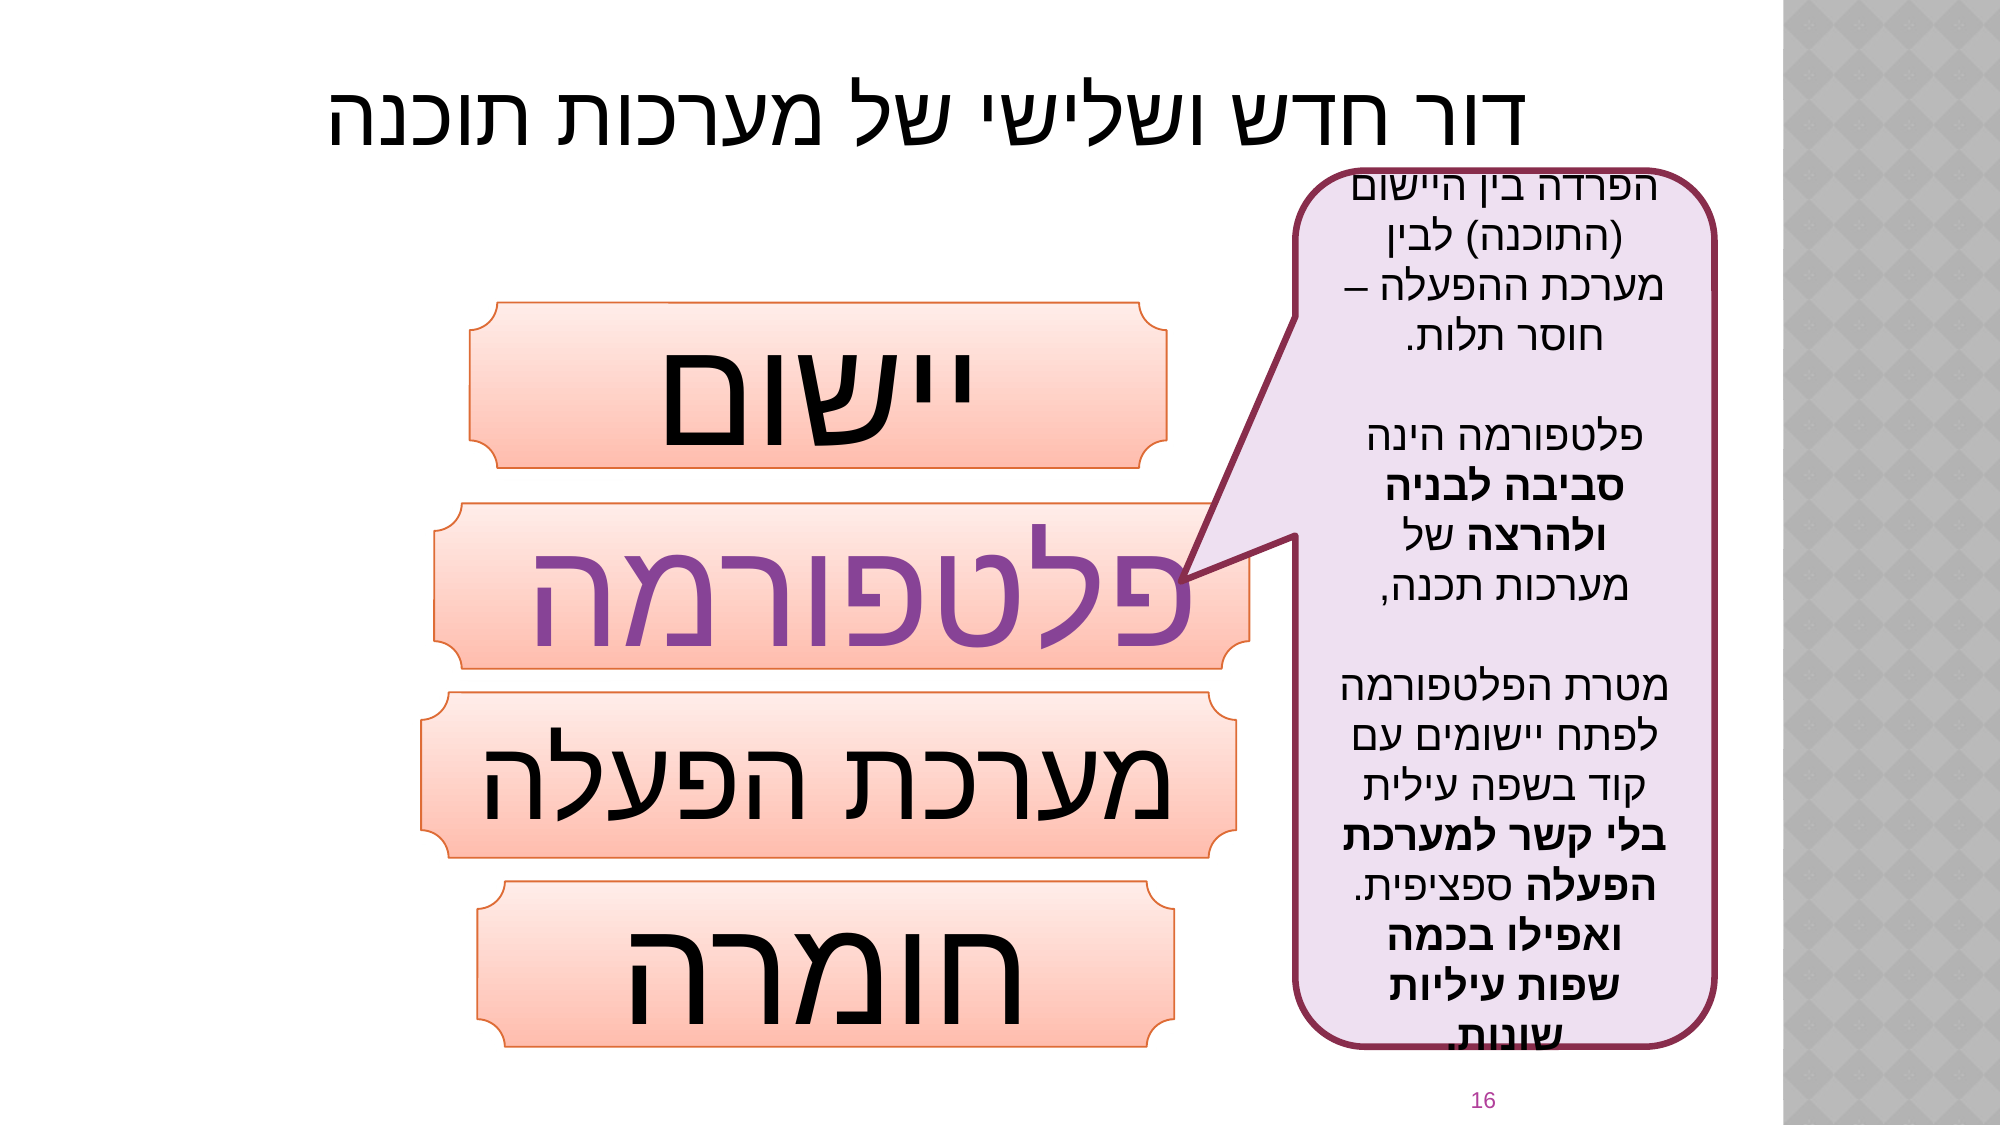

דור חדש ושלישי של מערכות תוכנה
הפרדה בין היישום (התוכנה) לבין מערכת ההפעלה – חוסר תלות.

פלטפורמה הינה סביבה לבניה ולהרצה של מערכות תכנה,

מטרת הפלטפורמה לפתח יישומים עם קוד בשפה עילית בלי קשר למערכת הפעלה ספציפית.
ואפילו בכמה שפות עיליות שונות.
יישום
פלטפורמה
מערכת הפעלה
חומרה
16